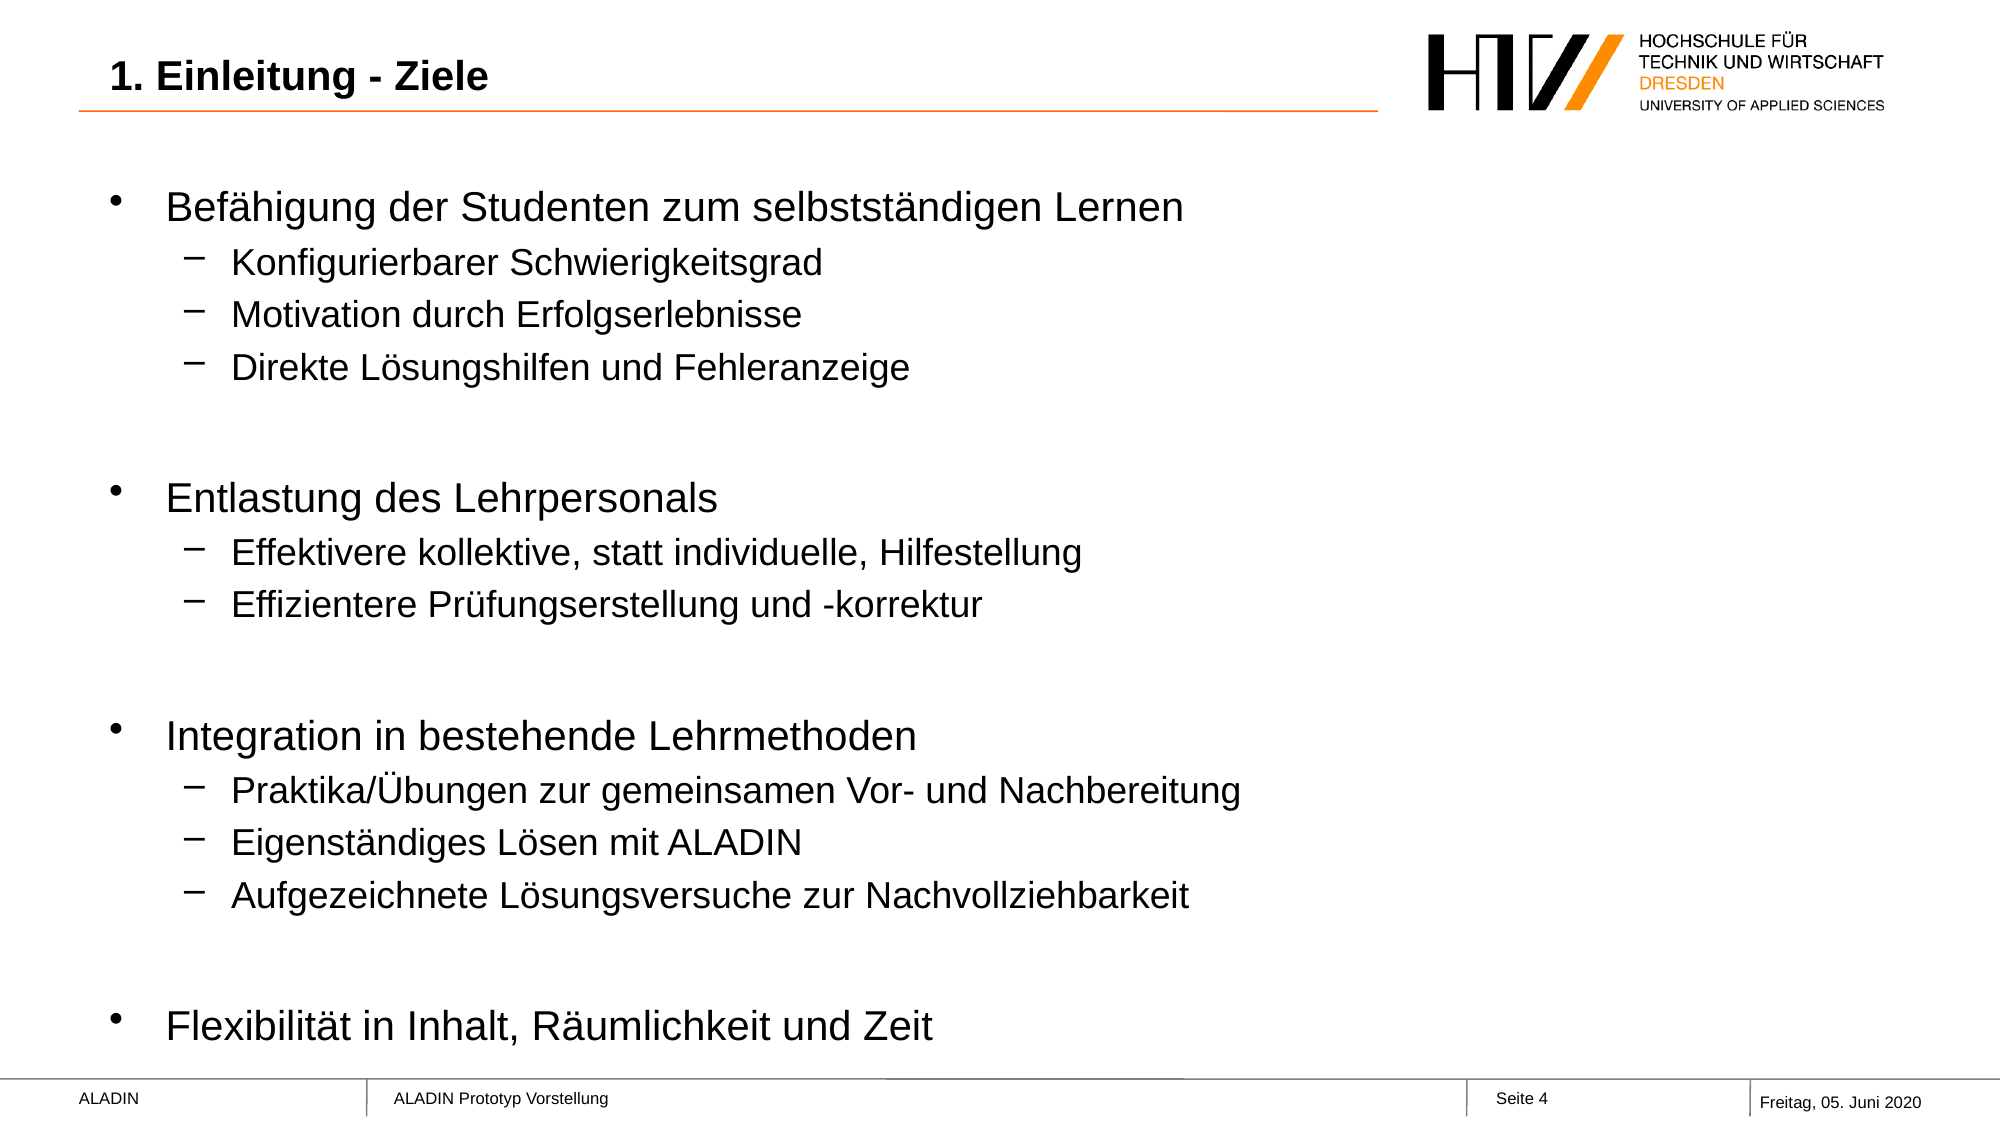

# 1. Einleitung - Ziele
Befähigung der Studenten zum selbstständigen Lernen
Konfigurierbarer Schwierigkeitsgrad
Motivation durch Erfolgserlebnisse
Direkte Lösungshilfen und Fehleranzeige

Entlastung des Lehrpersonals
Effektivere kollektive, statt individuelle, Hilfestellung
Effizientere Prüfungserstellung und -korrektur

Integration in bestehende Lehrmethoden
Praktika/Übungen zur gemeinsamen Vor- und Nachbereitung
Eigenständiges Lösen mit ALADIN
Aufgezeichnete Lösungsversuche zur Nachvollziehbarkeit

Flexibilität in Inhalt, Räumlichkeit und Zeit